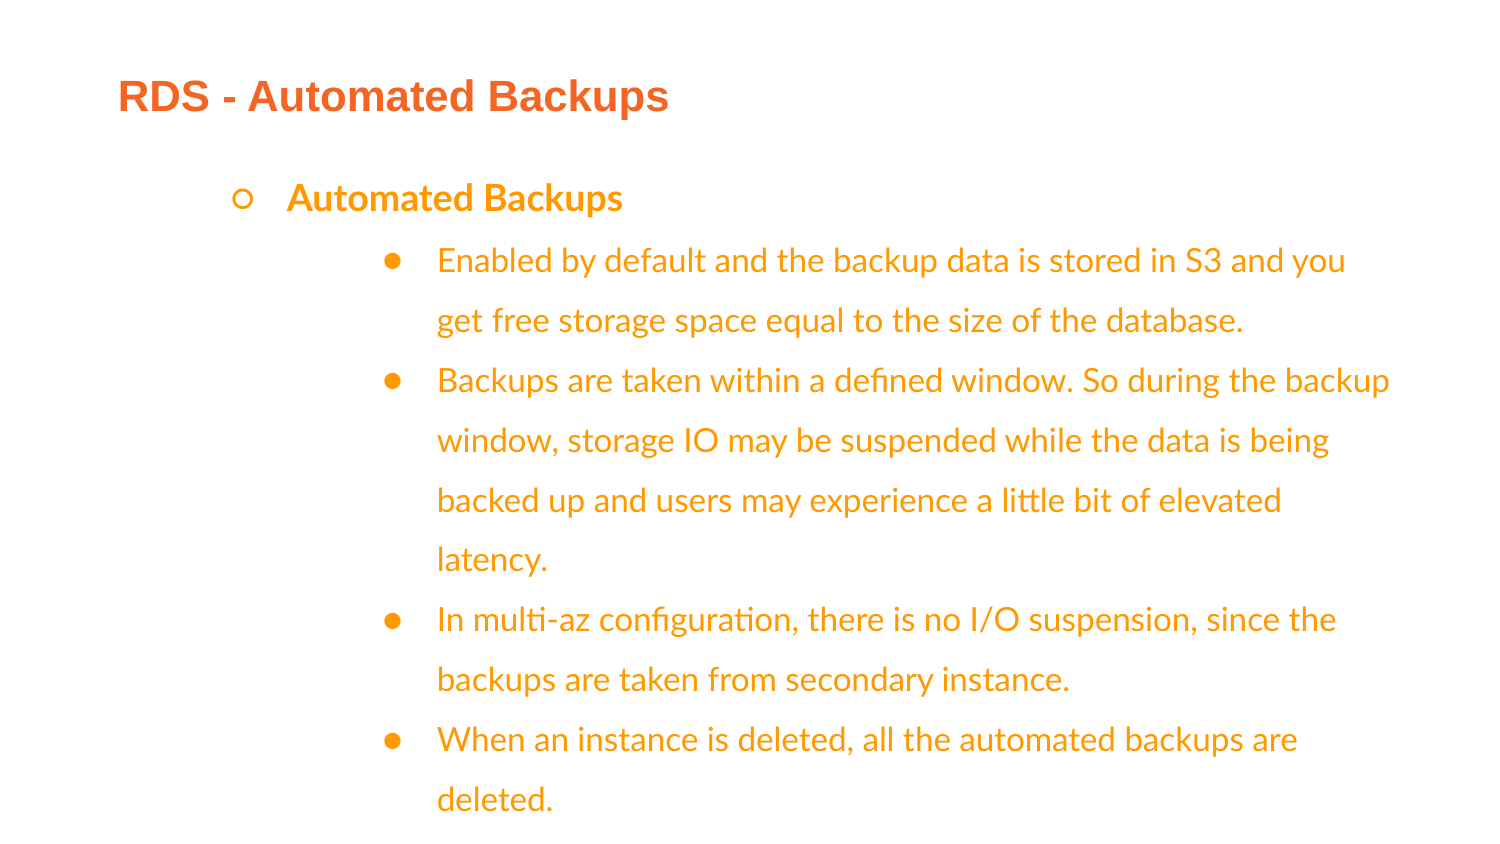

RDS - Automated Backups
Automated Backups
Enabled by default and the backup data is stored in S3 and you get free storage space equal to the size of the database.
Backups are taken within a defined window. So during the backup window, storage IO may be suspended while the data is being backed up and users may experience a little bit of elevated latency.
In multi-az configuration, there is no I/O suspension, since the backups are taken from secondary instance.
When an instance is deleted, all the automated backups are deleted.